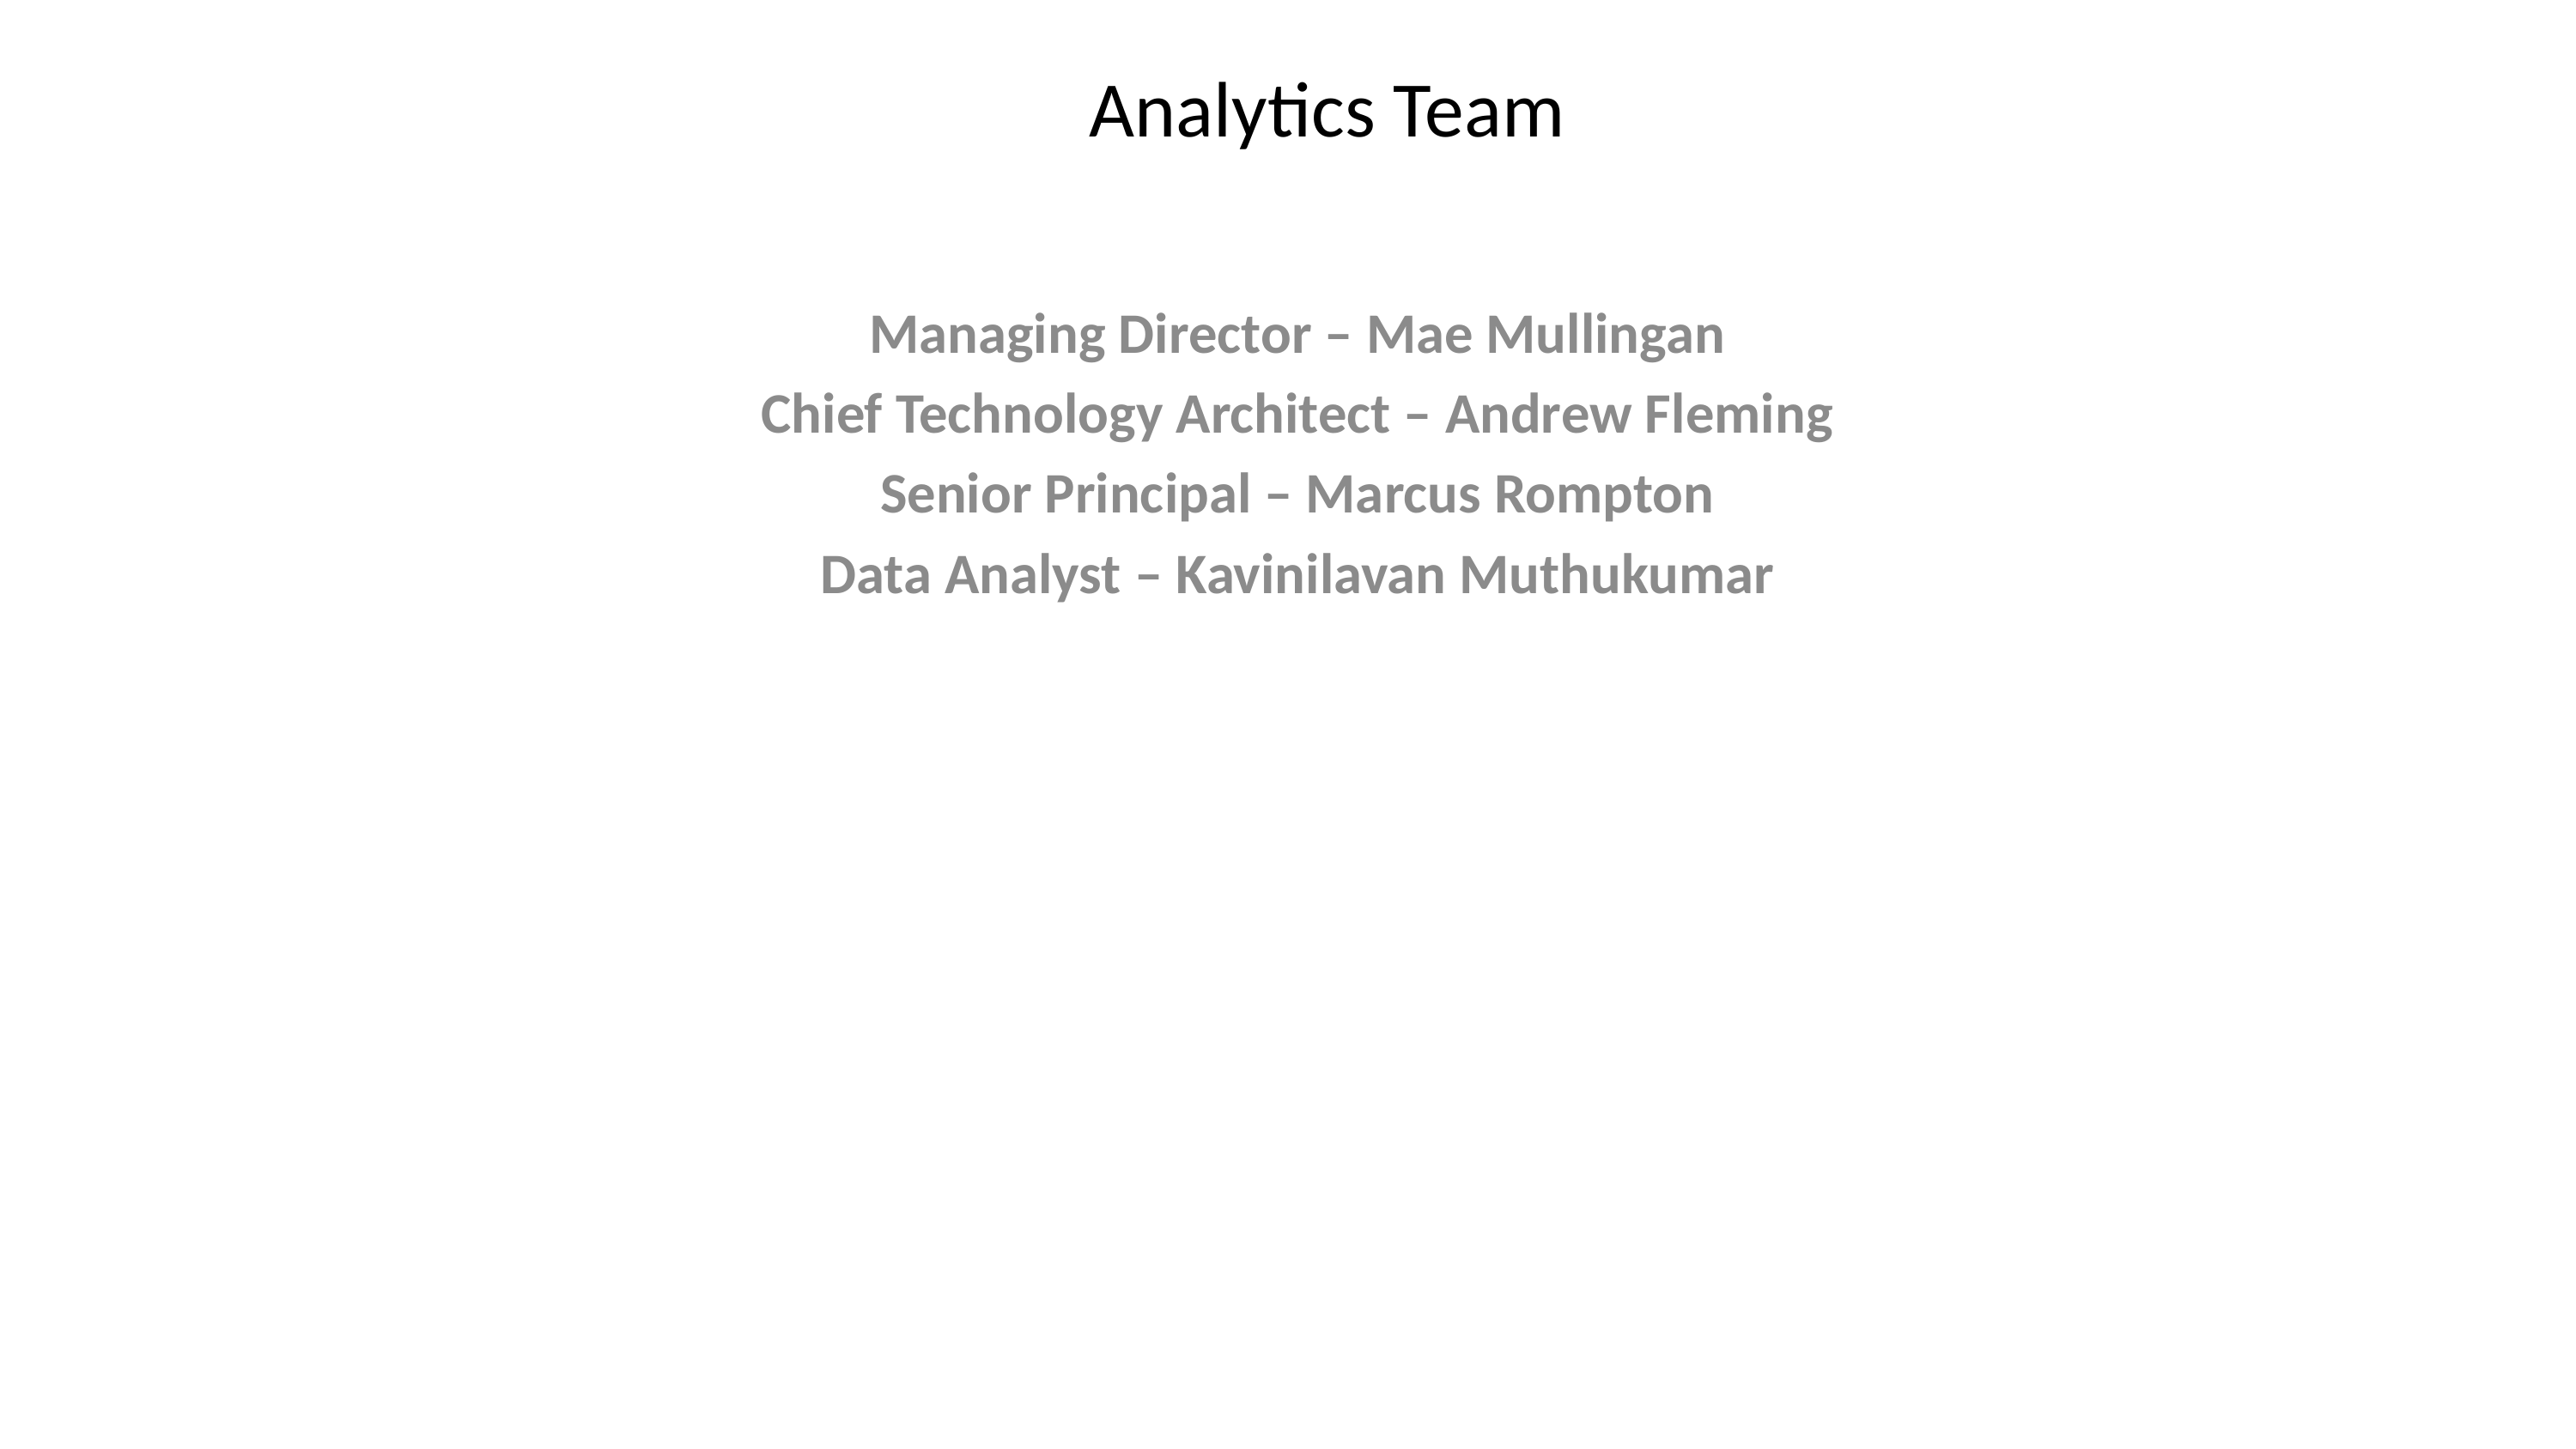

# Analytics Team

Managing Director – Mae Mullingan
Chief Technology Architect – Andrew Fleming
Senior Principal – Marcus Rompton
Data Analyst – Kavinilavan Muthukumar